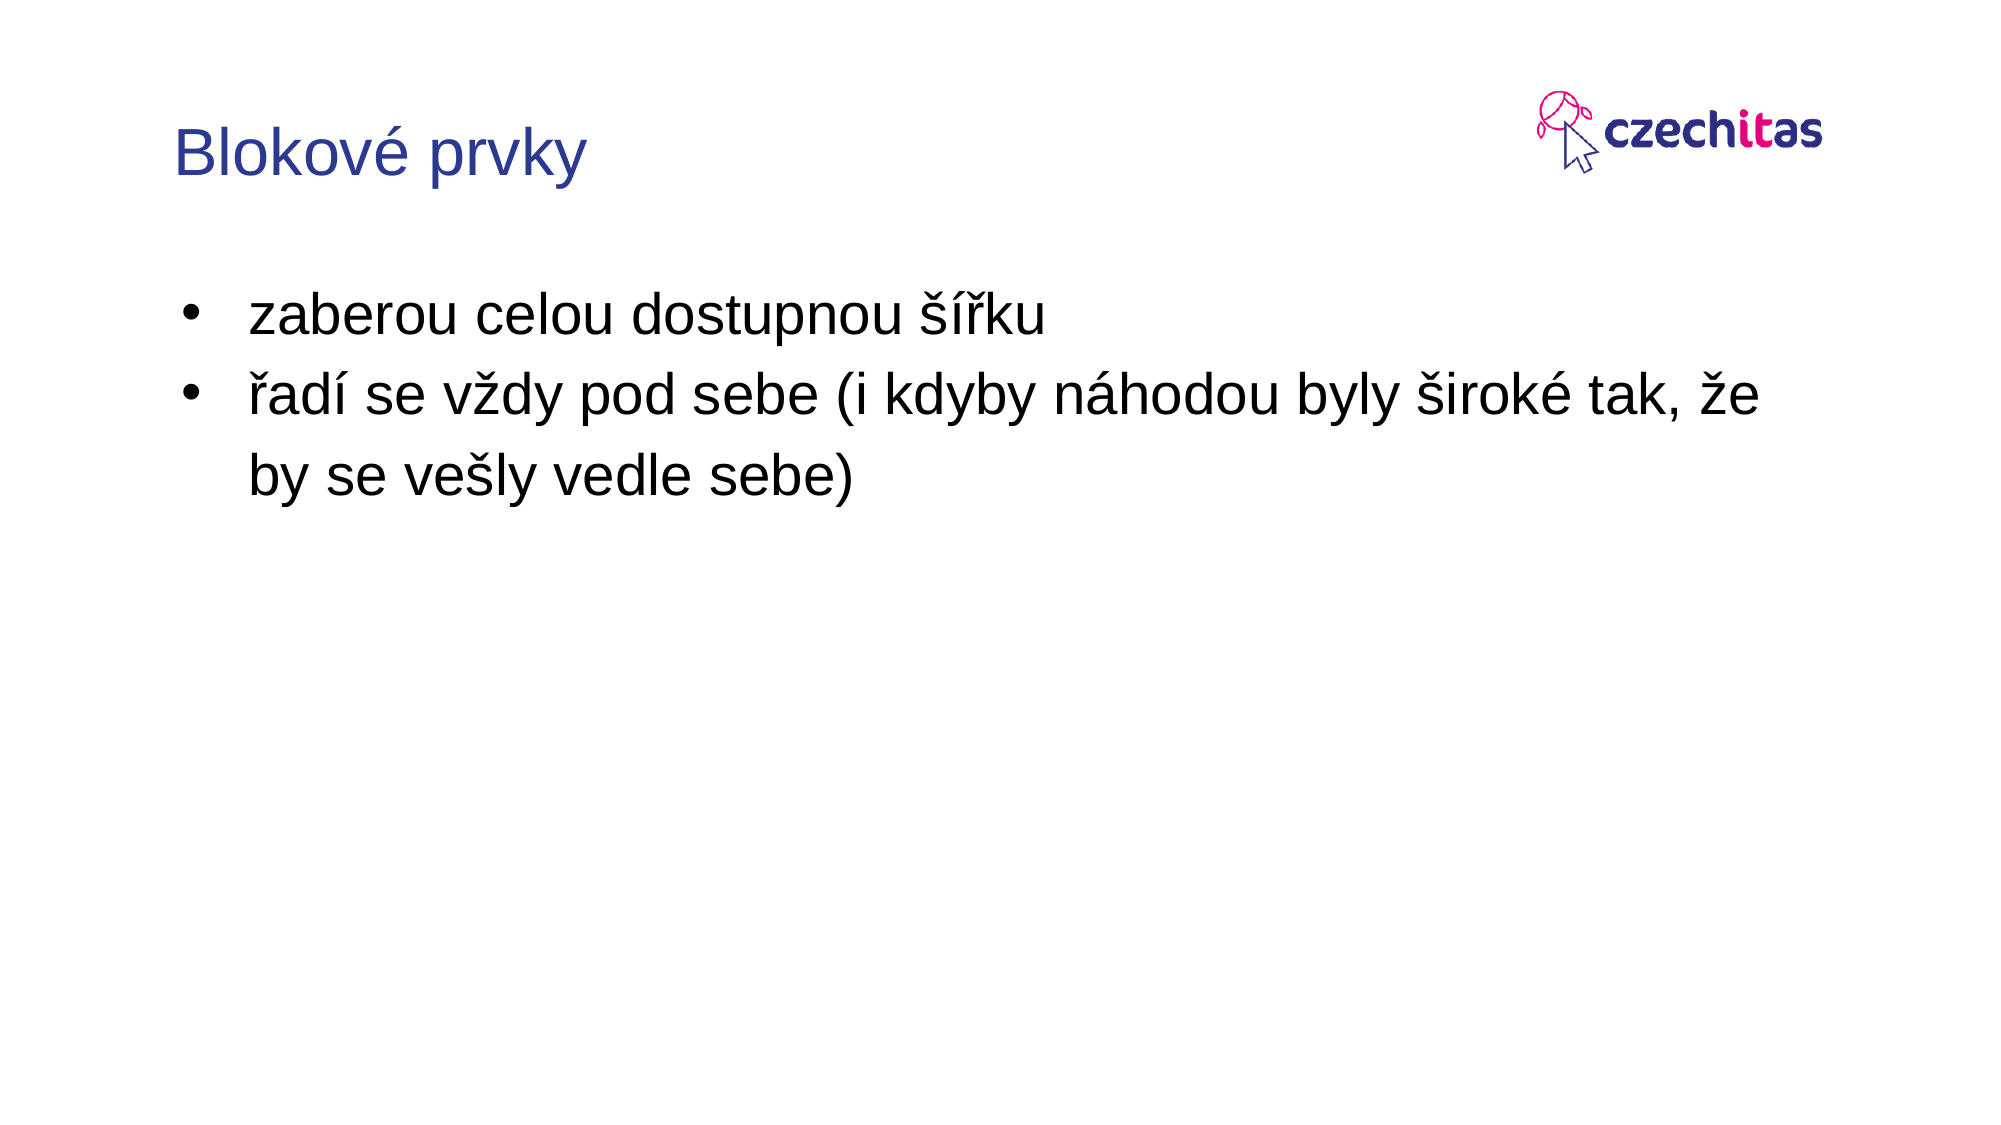

# Blokové prvky
zaberou celou dostupnou šířku
řadí se vždy pod sebe (i kdyby náhodou byly široké tak, že by se vešly vedle sebe)